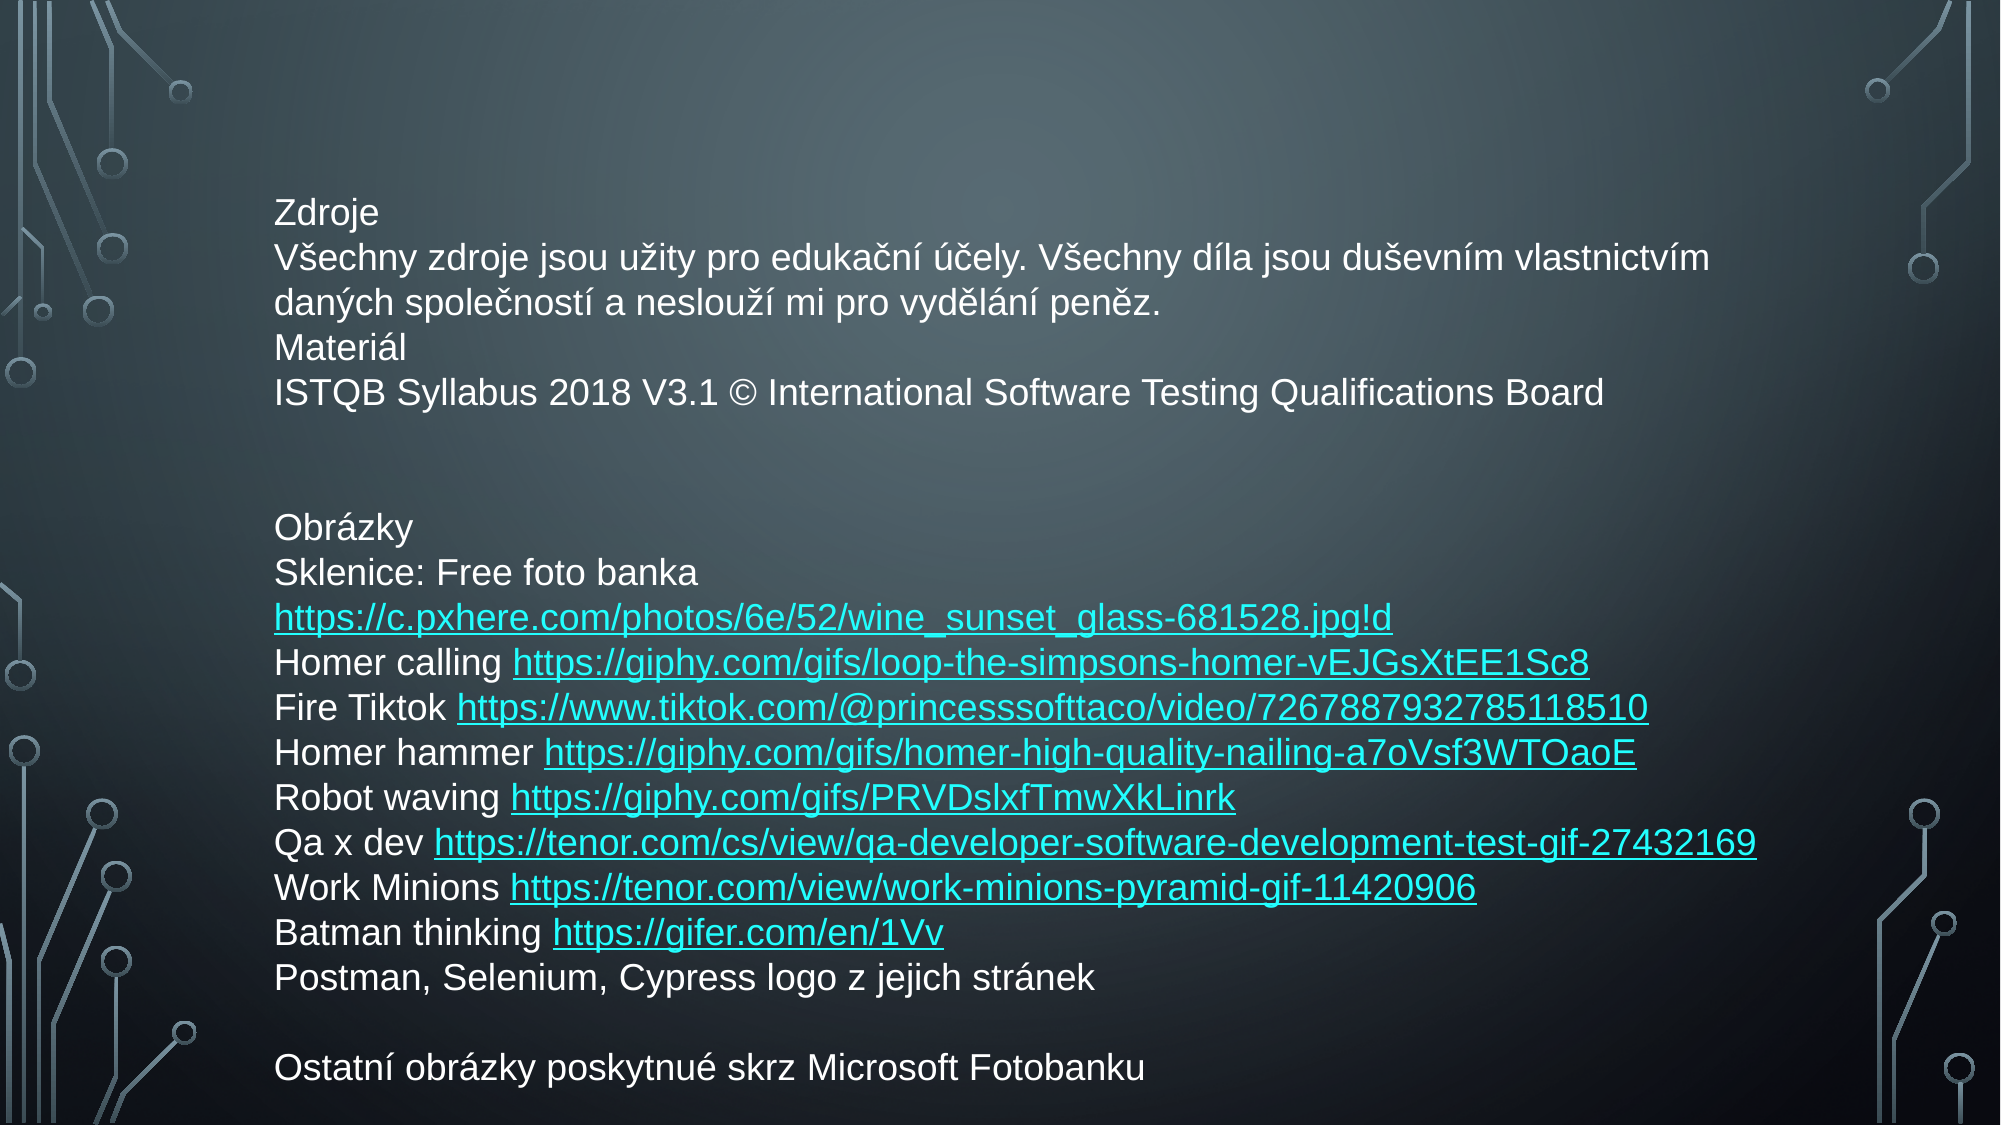

Zdroje
Všechny zdroje jsou užity pro edukační účely. Všechny díla jsou duševním vlastnictvím daných společností a neslouží mi pro vydělání peněz.
Materiál
ISTQB Syllabus 2018 V3.1 © International Software Testing Qualifications Board

Obrázky
Sklenice: Free foto banka https://c.pxhere.com/photos/6e/52/wine_sunset_glass-681528.jpg!d
Homer calling https://giphy.com/gifs/loop-the-simpsons-homer-vEJGsXtEE1Sc8
Fire Tiktok https://www.tiktok.com/@princesssofttaco/video/7267887932785118510
Homer hammer https://giphy.com/gifs/homer-high-quality-nailing-a7oVsf3WTOaoE
Robot waving https://giphy.com/gifs/PRVDslxfTmwXkLinrk
Qa x dev https://tenor.com/cs/view/qa-developer-software-development-test-gif-27432169
Work Minions https://tenor.com/view/work-minions-pyramid-gif-11420906
Batman thinking https://gifer.com/en/1Vv
Postman, Selenium, Cypress logo z jejich stránek

Ostatní obrázky poskytnué skrz Microsoft Fotobanku